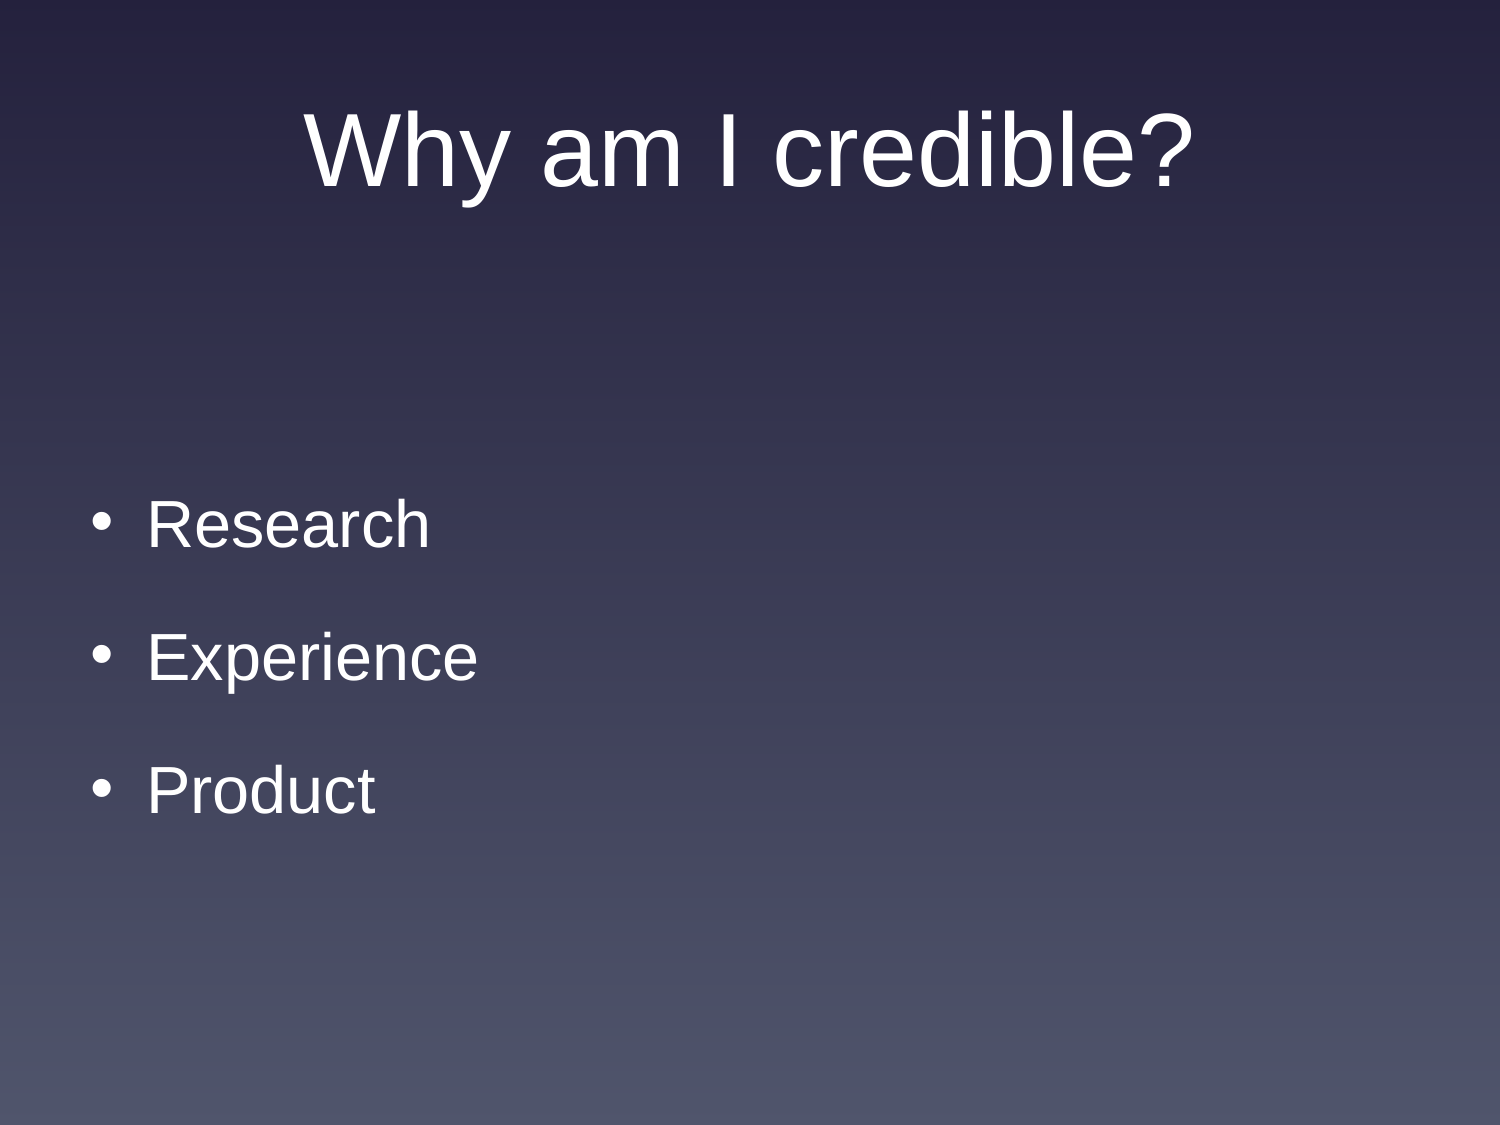

# Why am I credible?
Research
Experience
Product